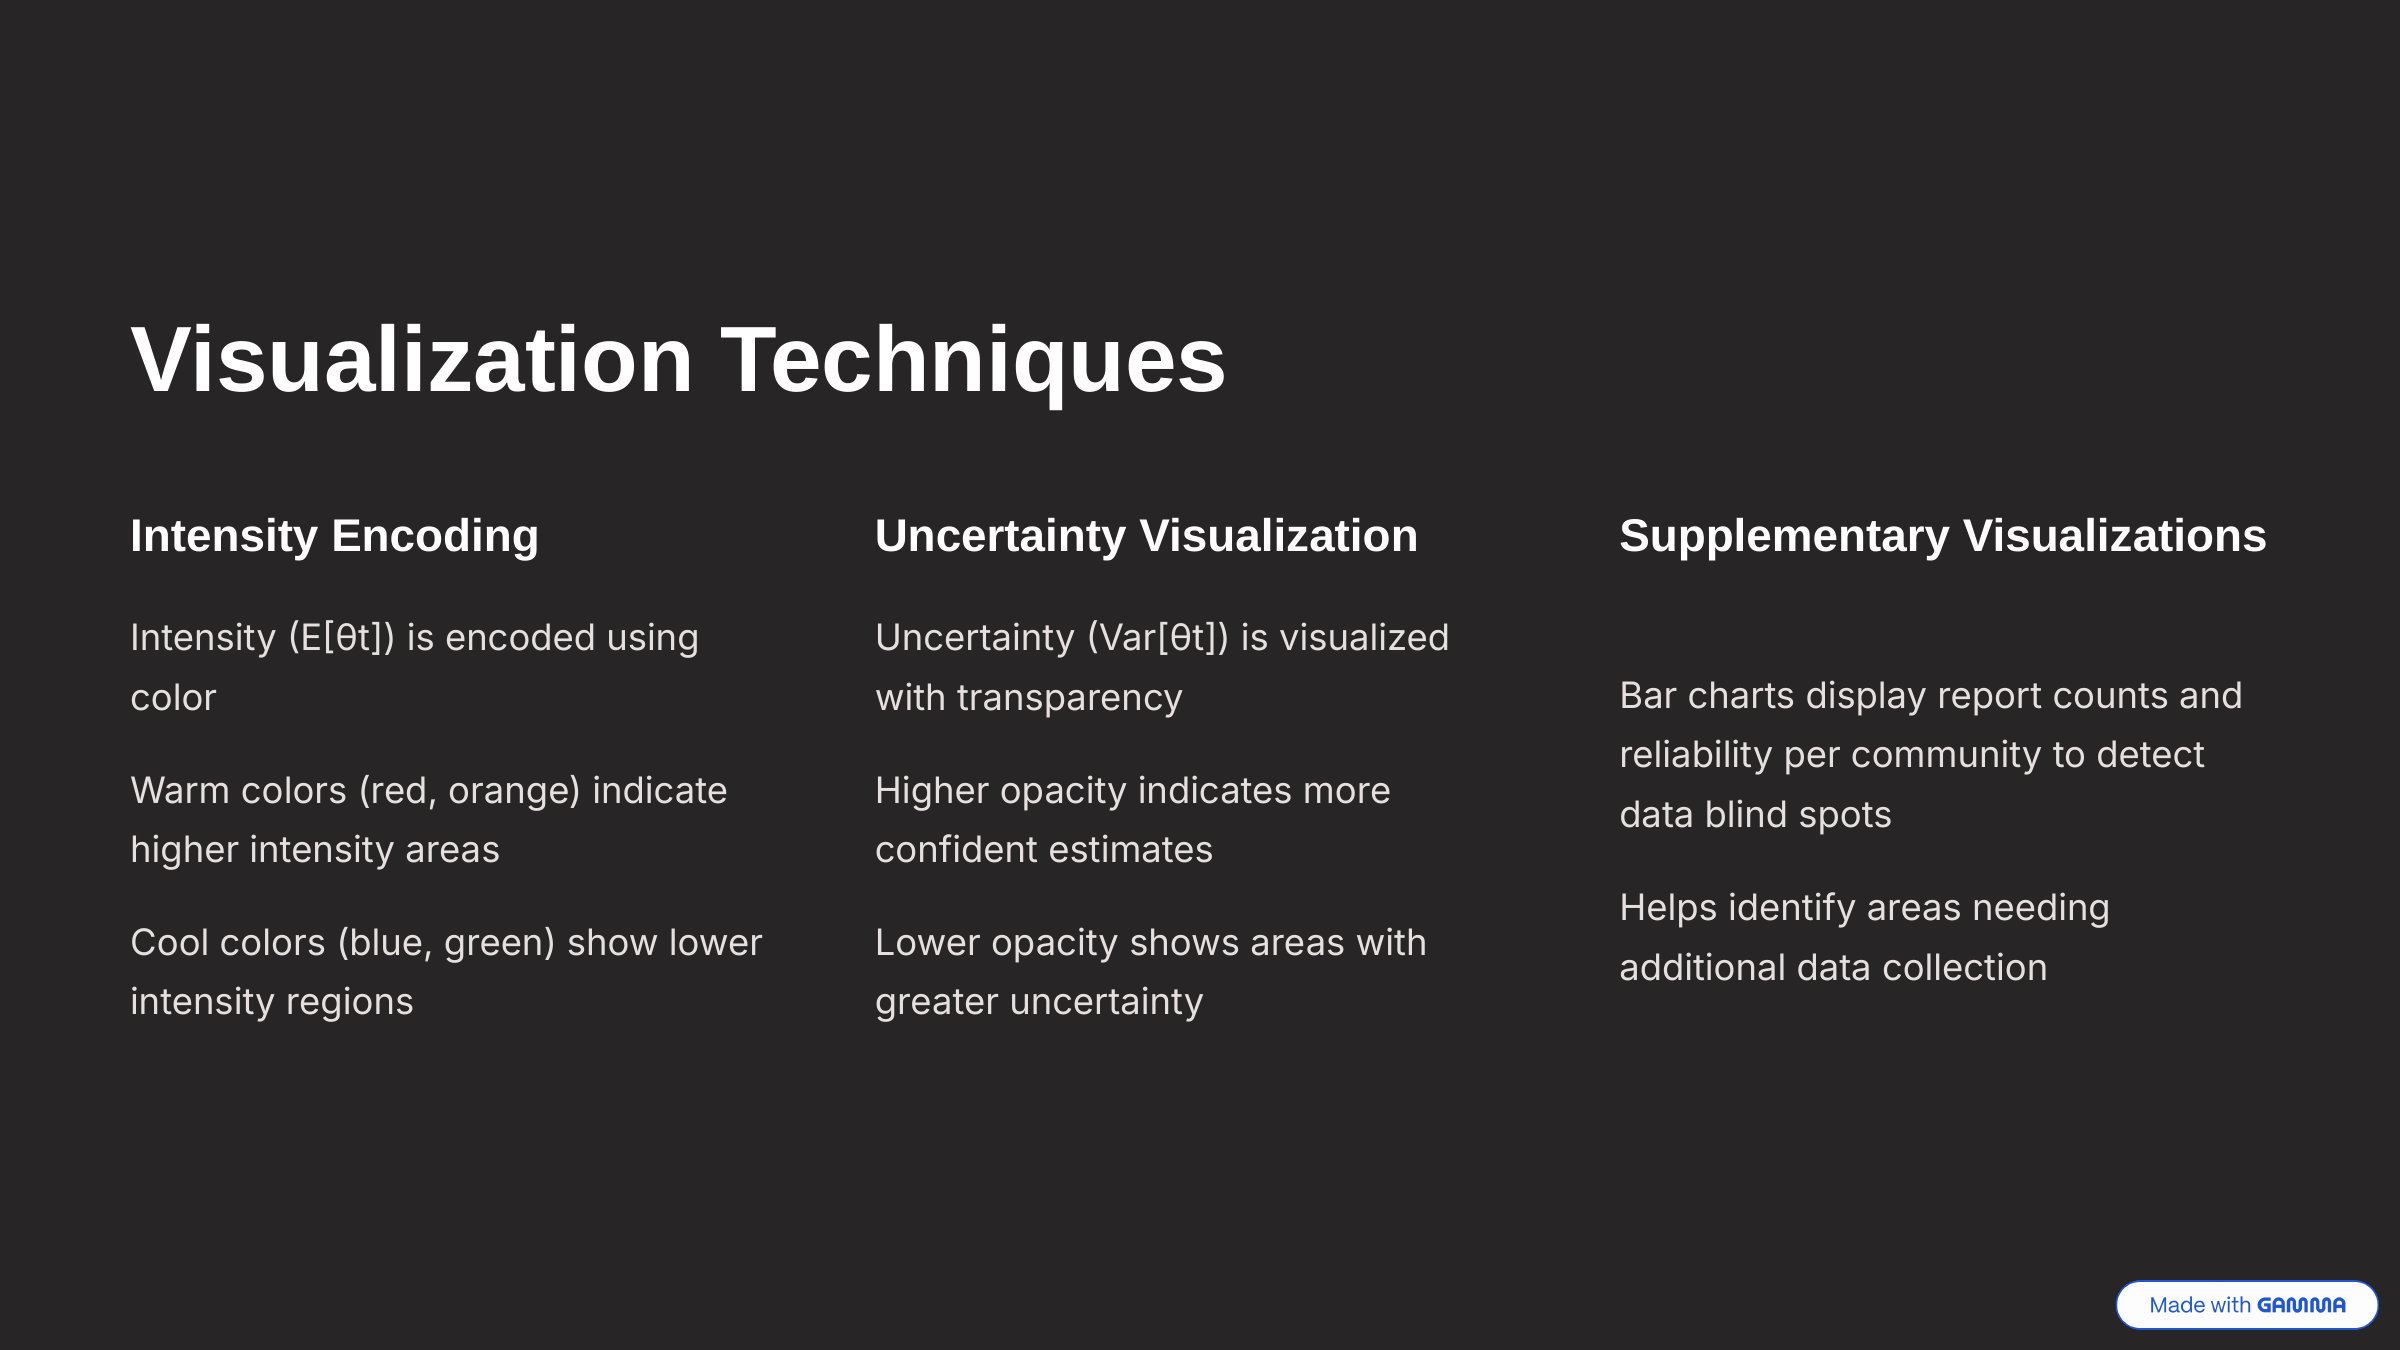

Visualization Techniques
Intensity Encoding
Uncertainty Visualization
Supplementary Visualizations
Intensity (E[θt]) is encoded using color
Uncertainty (Var[θt]) is visualized with transparency
Bar charts display report counts and reliability per community to detect data blind spots
Warm colors (red, orange) indicate higher intensity areas
Higher opacity indicates more confident estimates
Helps identify areas needing additional data collection
Cool colors (blue, green) show lower intensity regions
Lower opacity shows areas with greater uncertainty